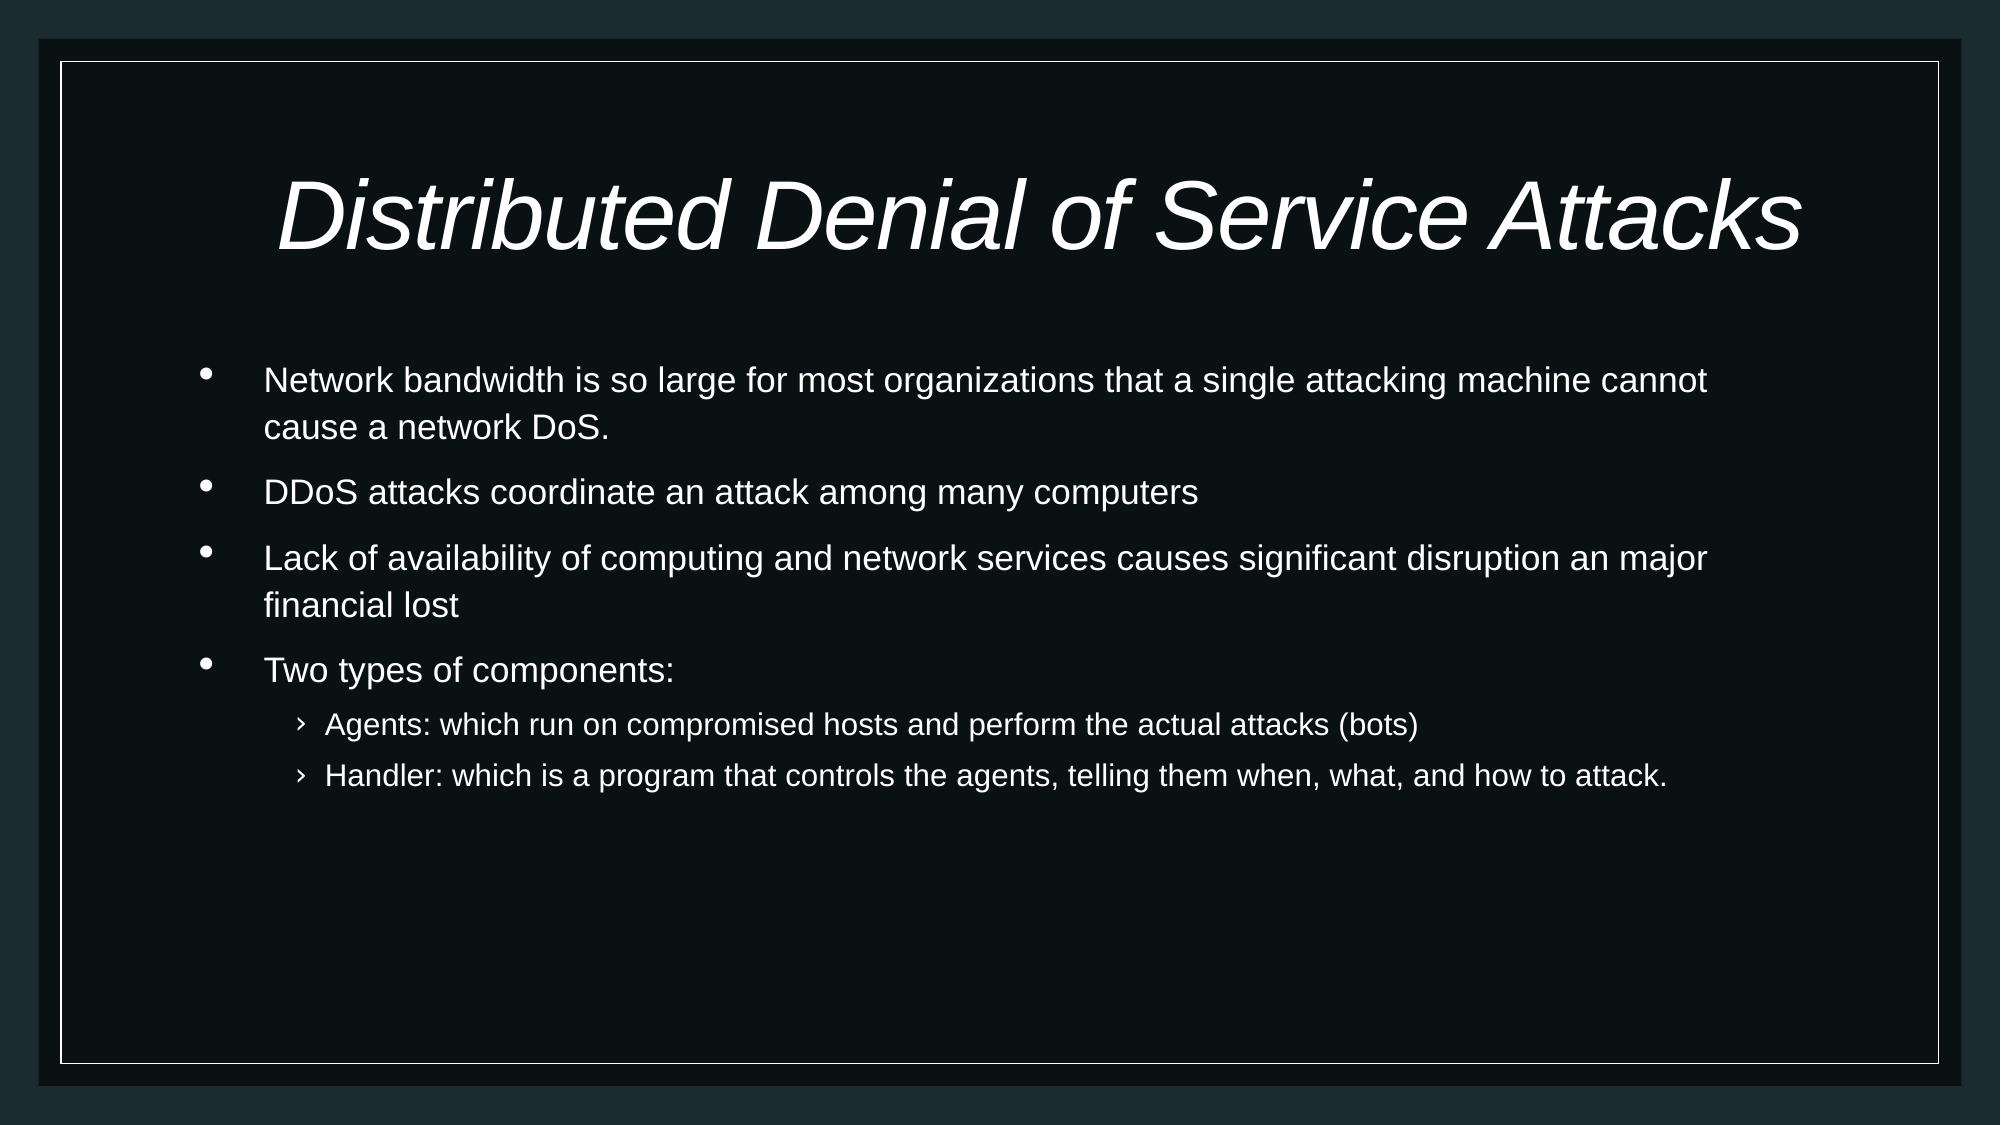

# Distributed Denial of Service Attacks
Network bandwidth is so large for most organizations that a single attacking machine cannot cause a network DoS.
DDoS attacks coordinate an attack among many computers
Lack of availability of computing and network services causes significant disruption an major financial lost
Two types of components:
Agents: which run on compromised hosts and perform the actual attacks (bots)
Handler: which is a program that controls the agents, telling them when, what, and how to attack.